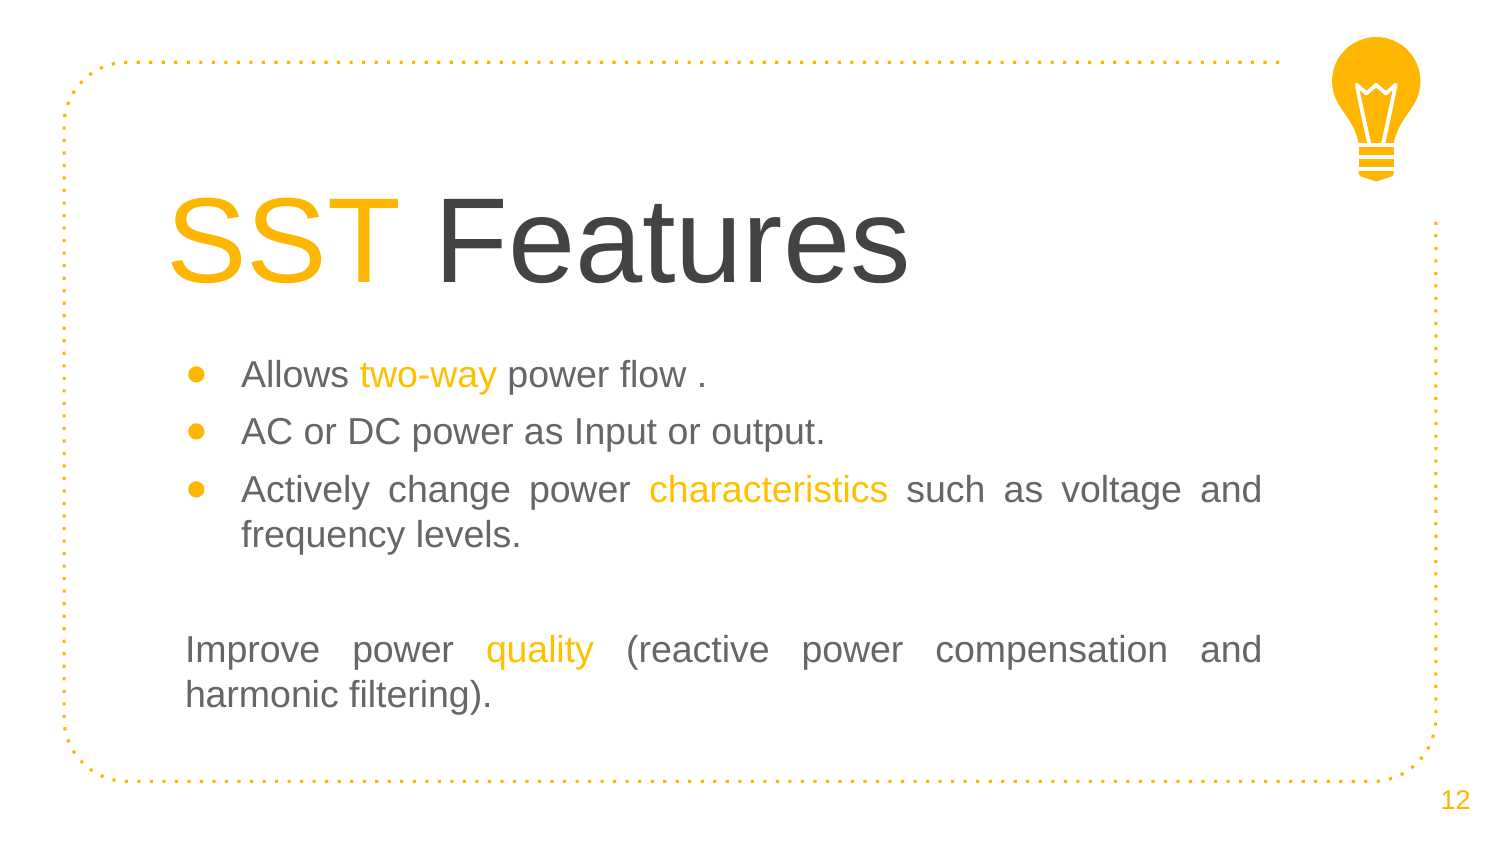

# SST Features
Allows two-way power flow .
AC or DC power as Input or output.
Actively change power characteristics such as voltage and frequency levels.

Improve power quality (reactive power compensation and harmonic filtering).

12